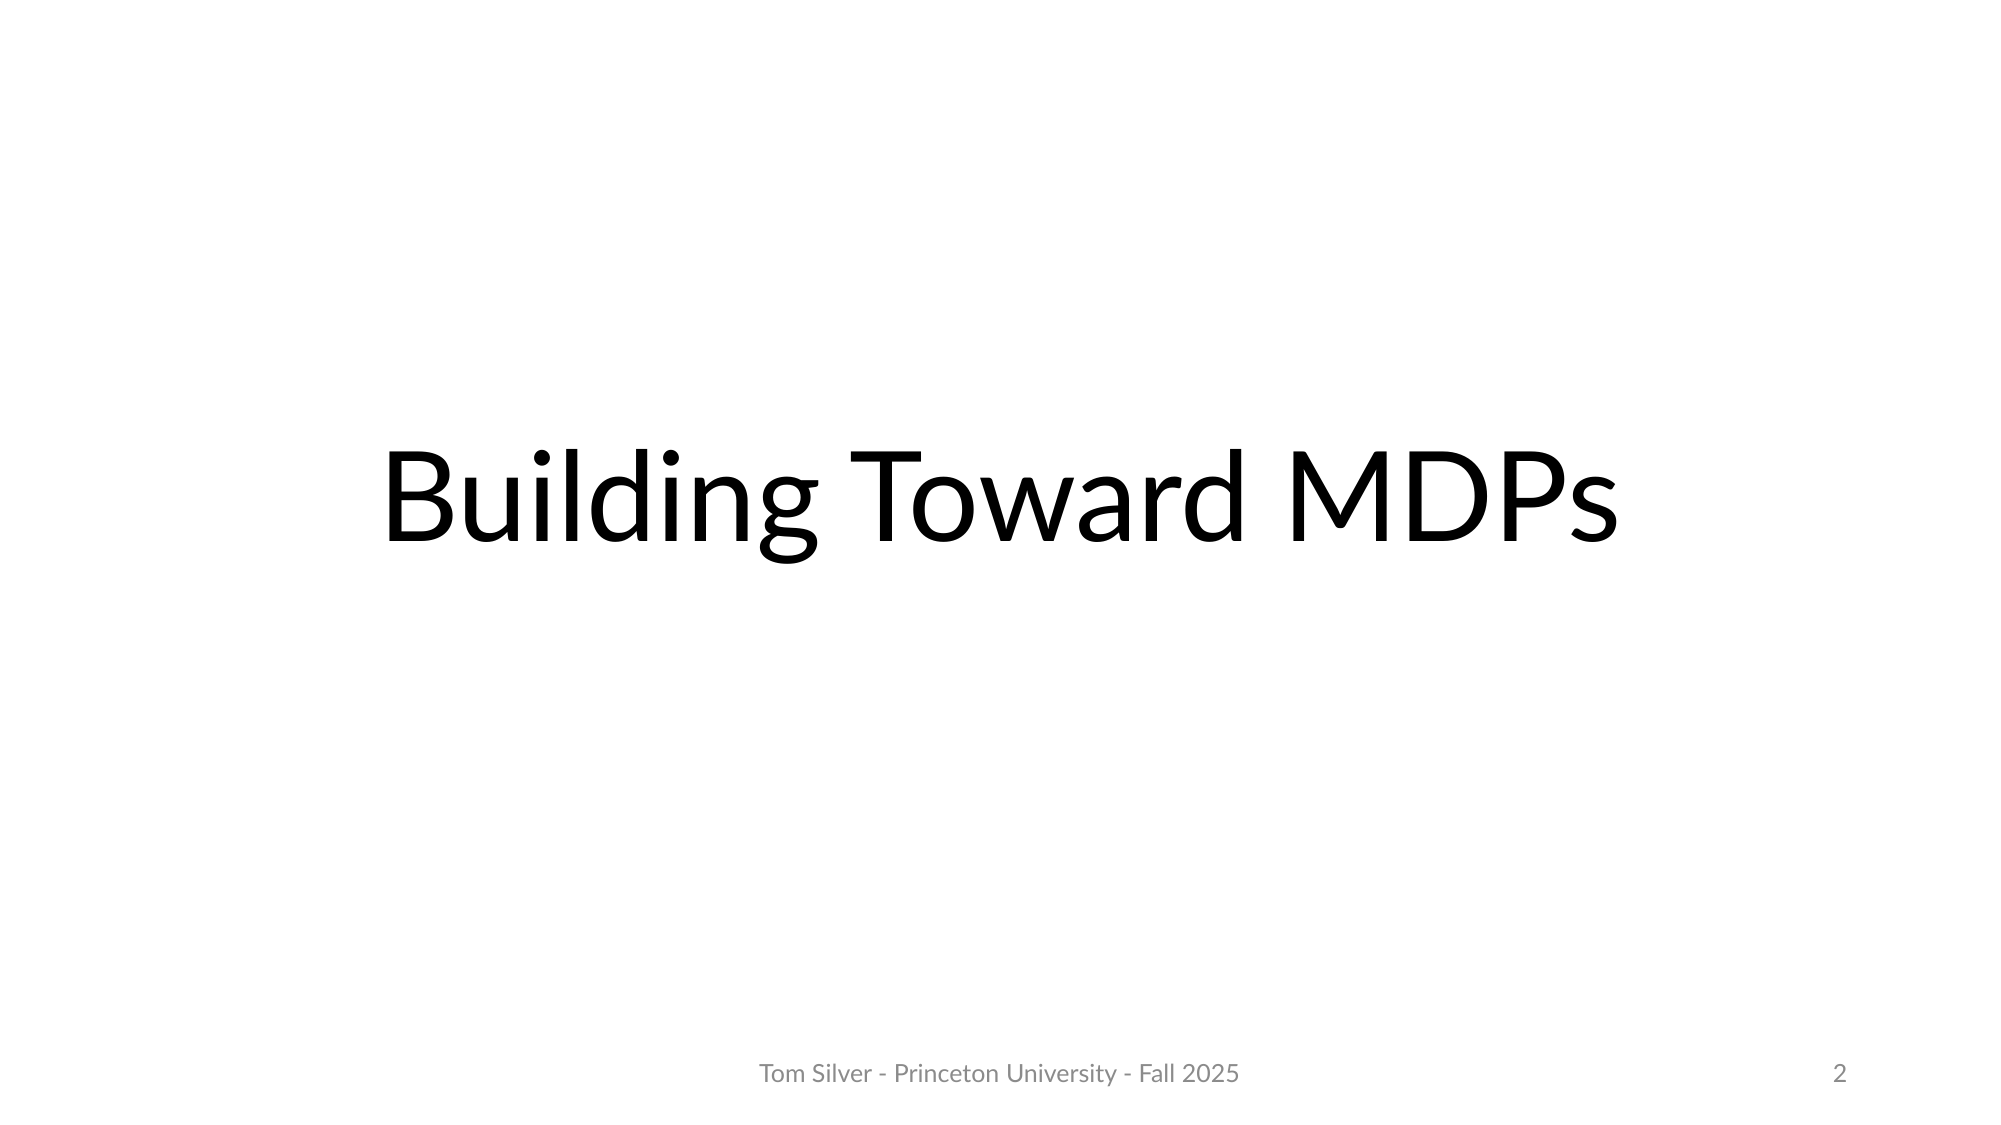

# Building Toward MDPs
Tom Silver - Princeton University - Fall 2025
2